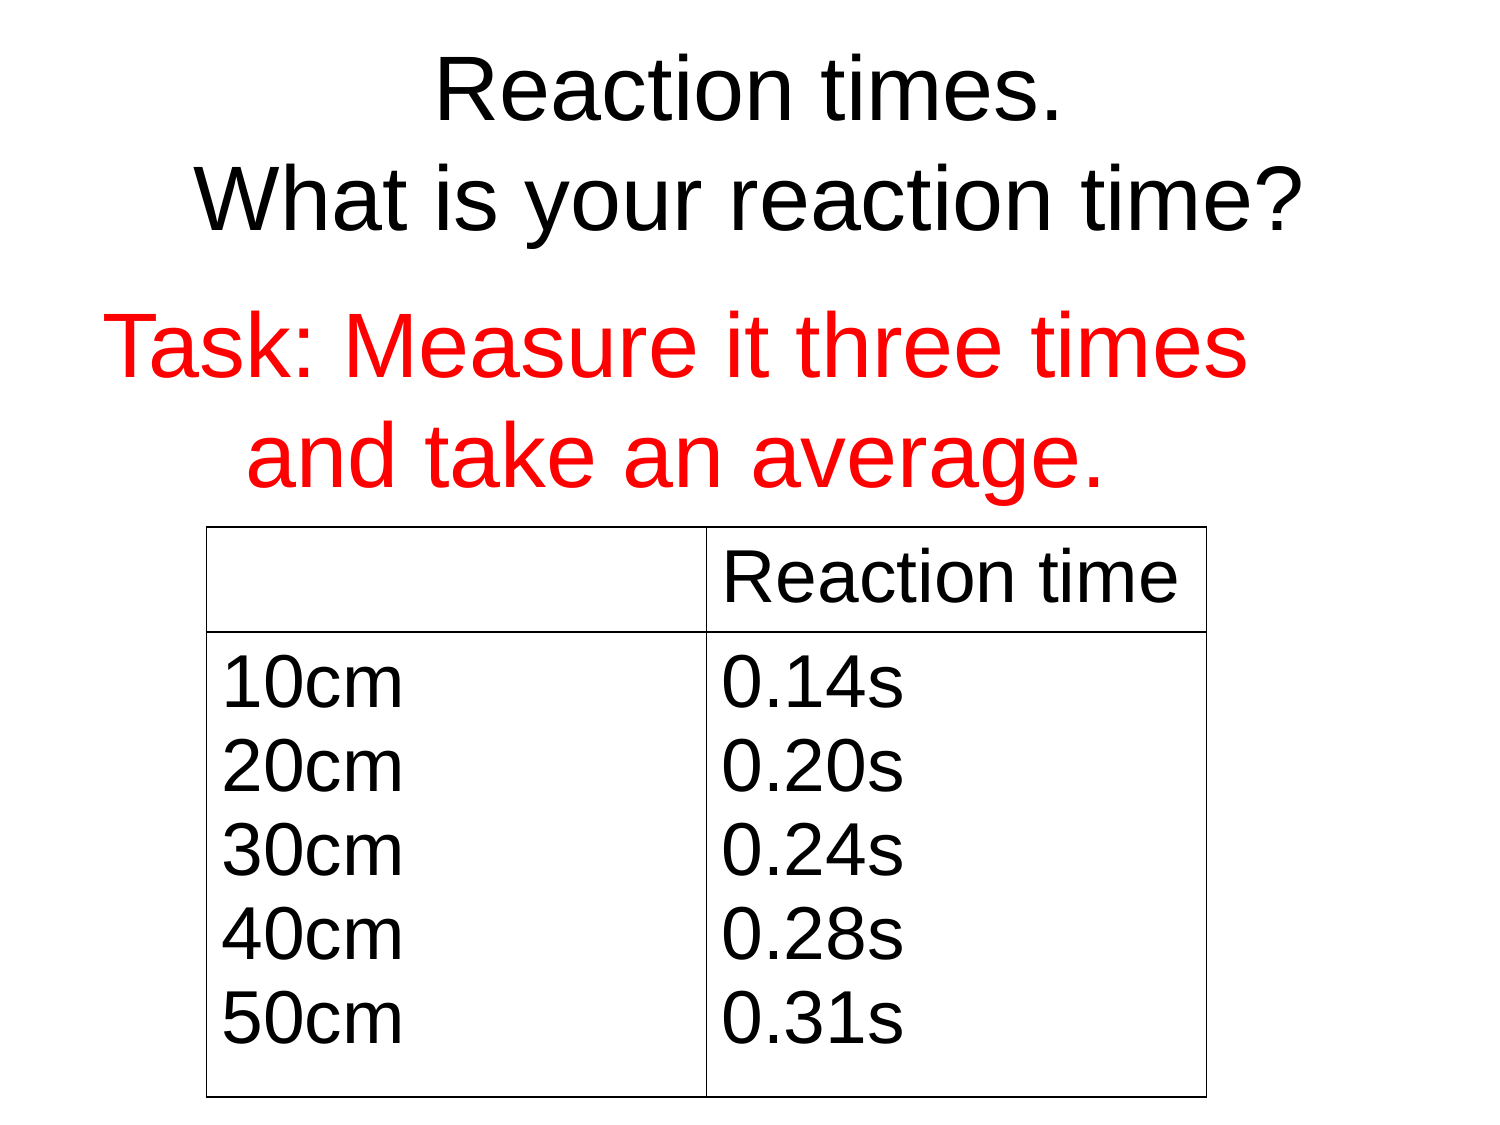

# Reaction times. What is your reaction time?
Task: Measure it three times and take an average.
|  | Reaction time |
| --- | --- |
| 10cm 20cm 30cm 40cm 50cm | 0.14s 0.20s 0.24s 0.28s 0.31s |